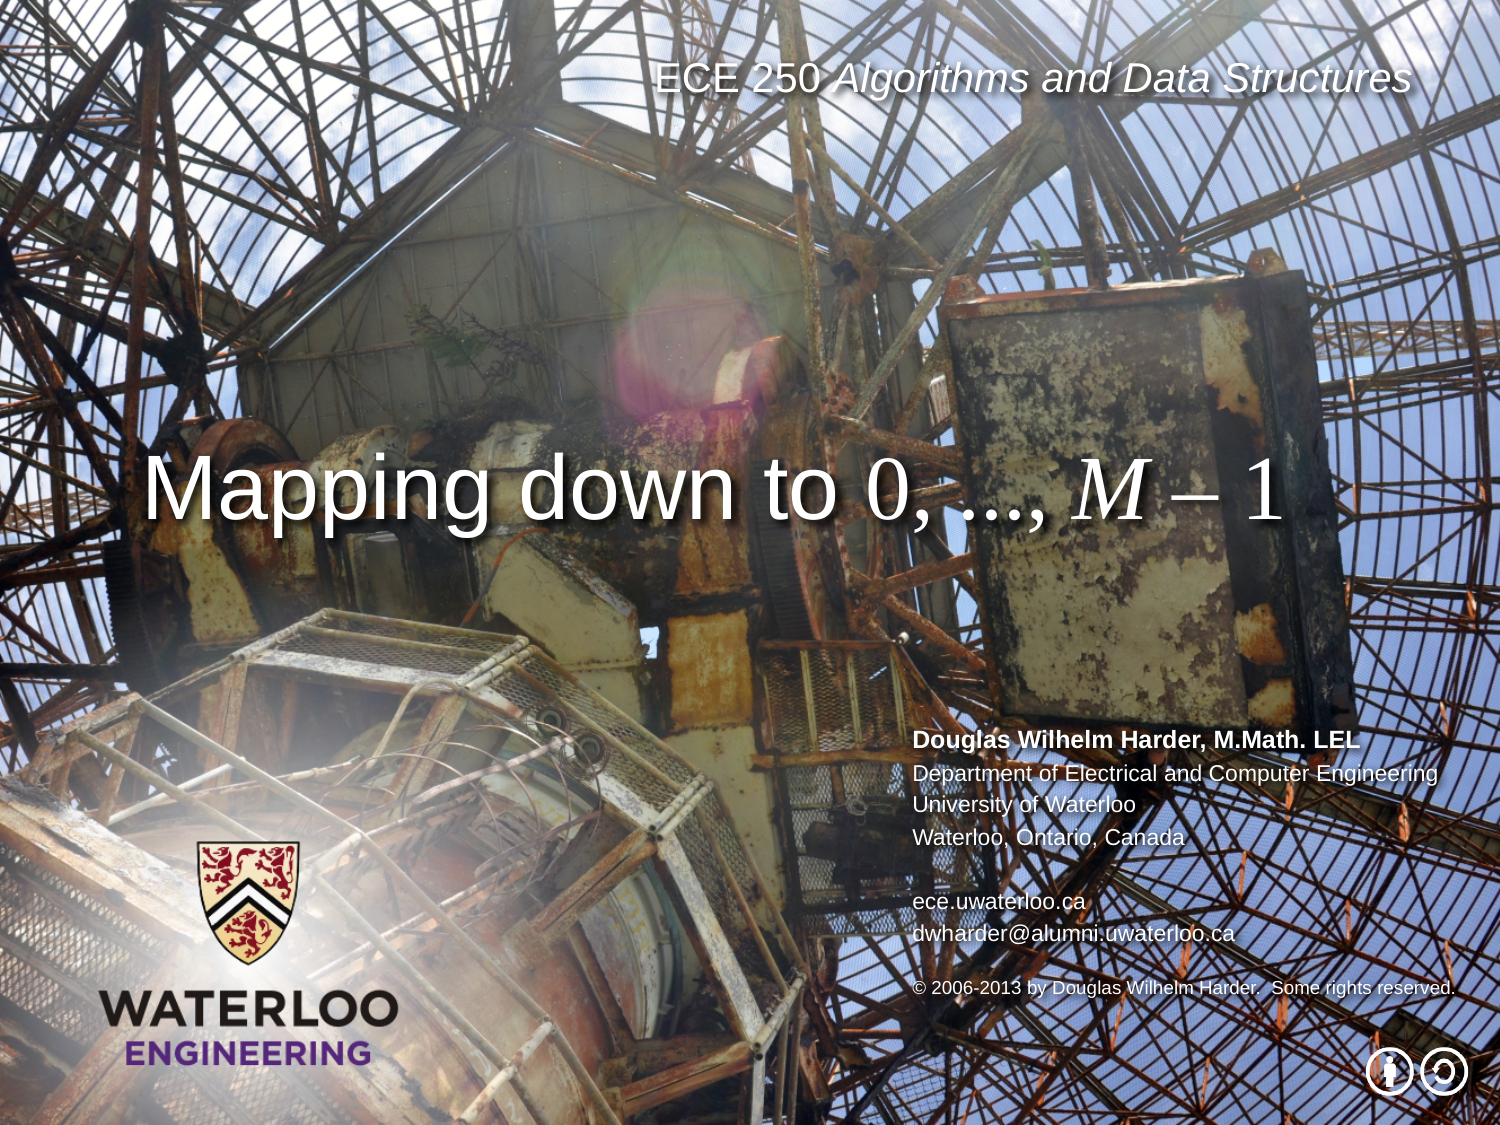

Mapping down to 0, ..., M – 1